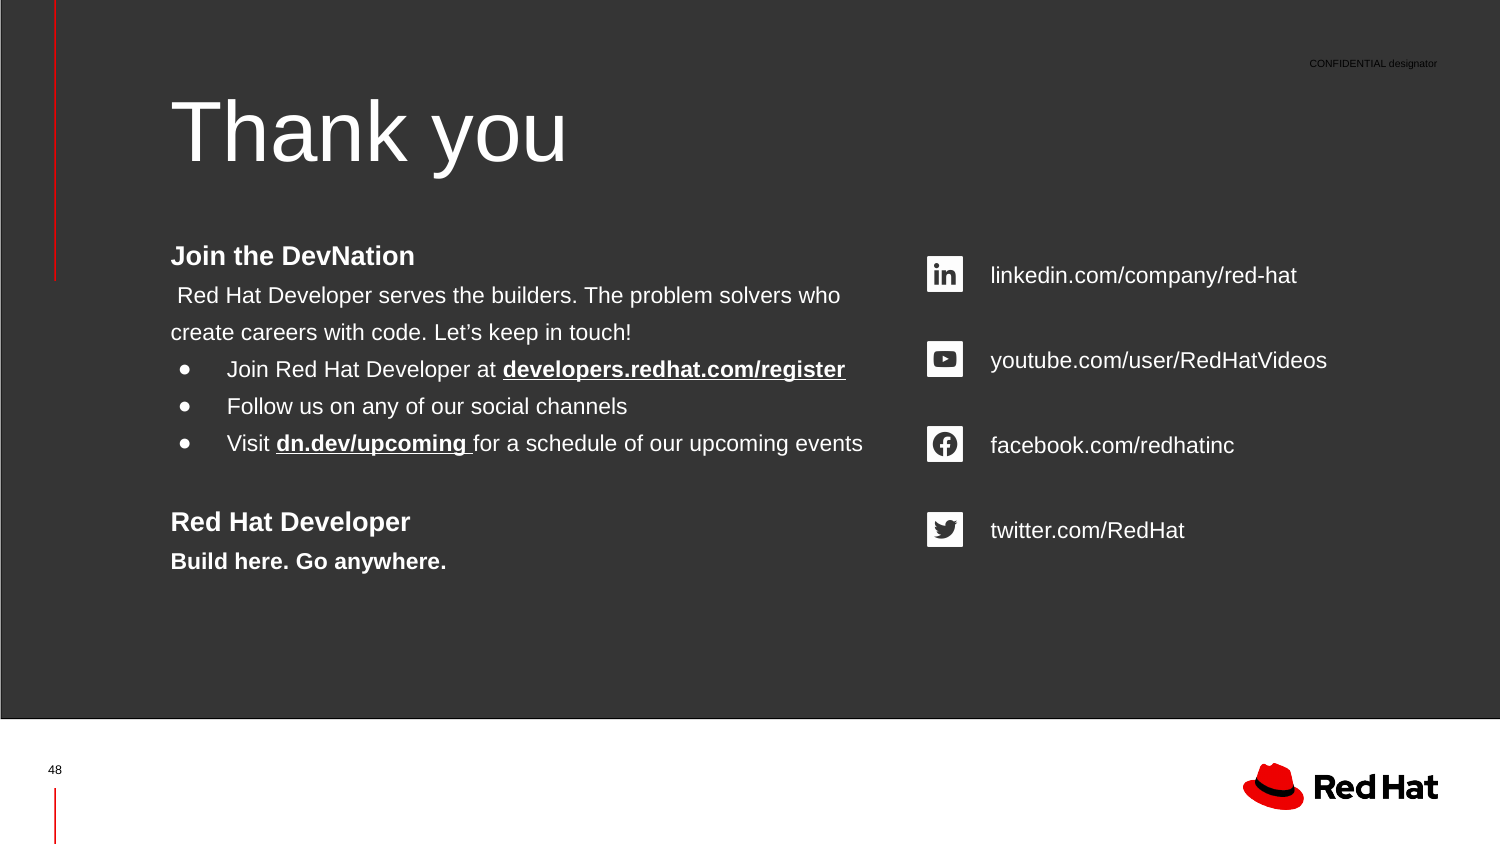

# Thank you
Join the DevNation
 Red Hat Developer serves the builders. The problem solvers who create careers with code. Let’s keep in touch!
Join Red Hat Developer at developers.redhat.com/register
Follow us on any of our social channels
Visit dn.dev/upcoming for a schedule of our upcoming events

Red Hat Developer
Build here. Go anywhere.
48